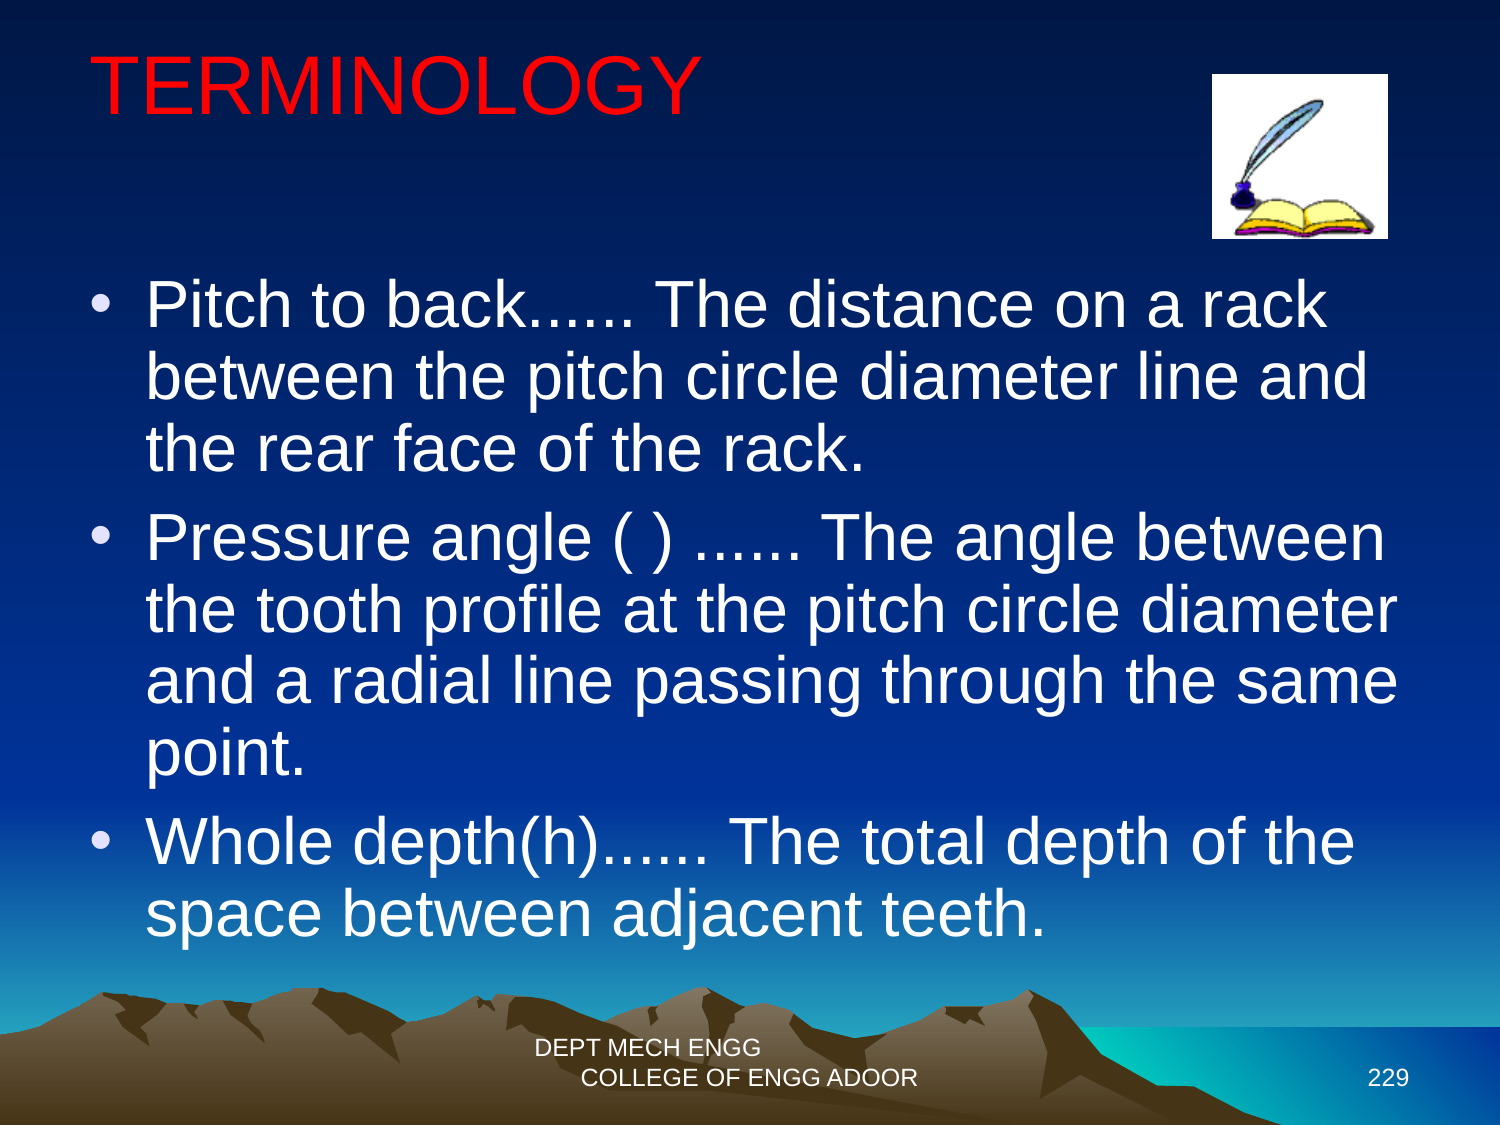

TERMINOLOGY
Pitch to back...... The distance on a rack between the pitch circle diameter line and the rear face of the rack.
Pressure angle ( ) ...... The angle between the tooth profile at the pitch circle diameter and a radial line passing through the same point.
Whole depth(h)...... The total depth of the space between adjacent teeth.

DEPT MECH ENGG                              COLLEGE OF ENGG ADOOR
229